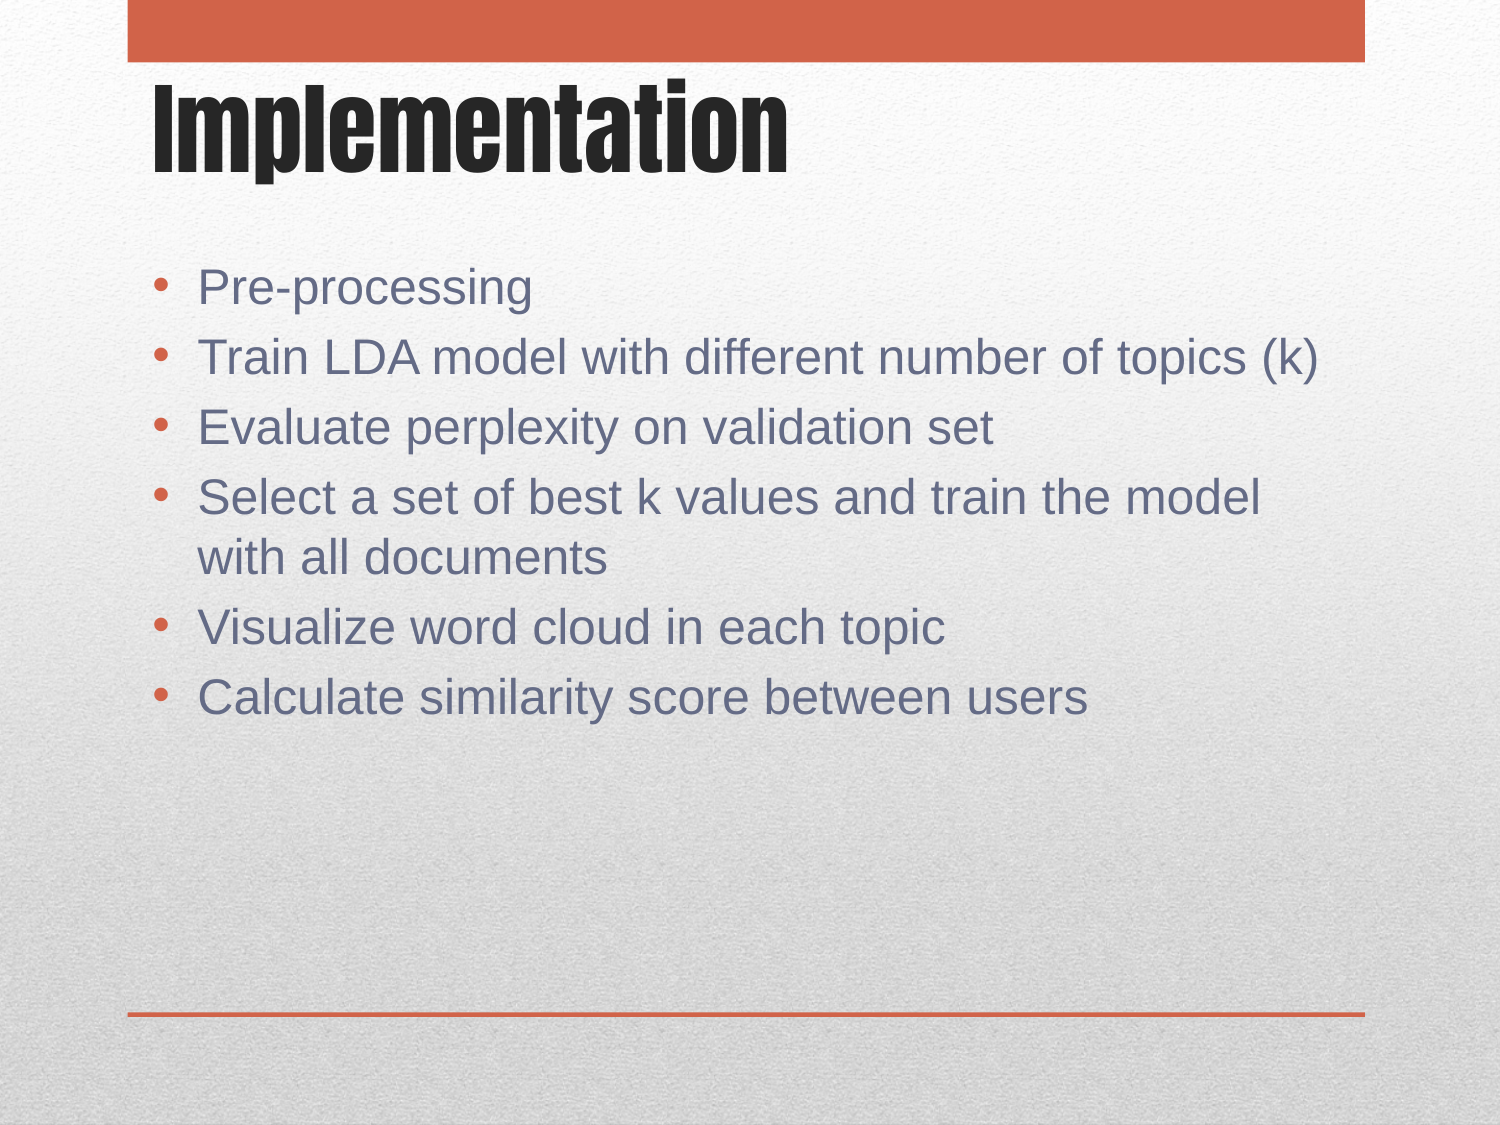

# Implementation
Pre-processing
Train LDA model with different number of topics (k)
Evaluate perplexity on validation set
Select a set of best k values and train the model with all documents
Visualize word cloud in each topic
Calculate similarity score between users